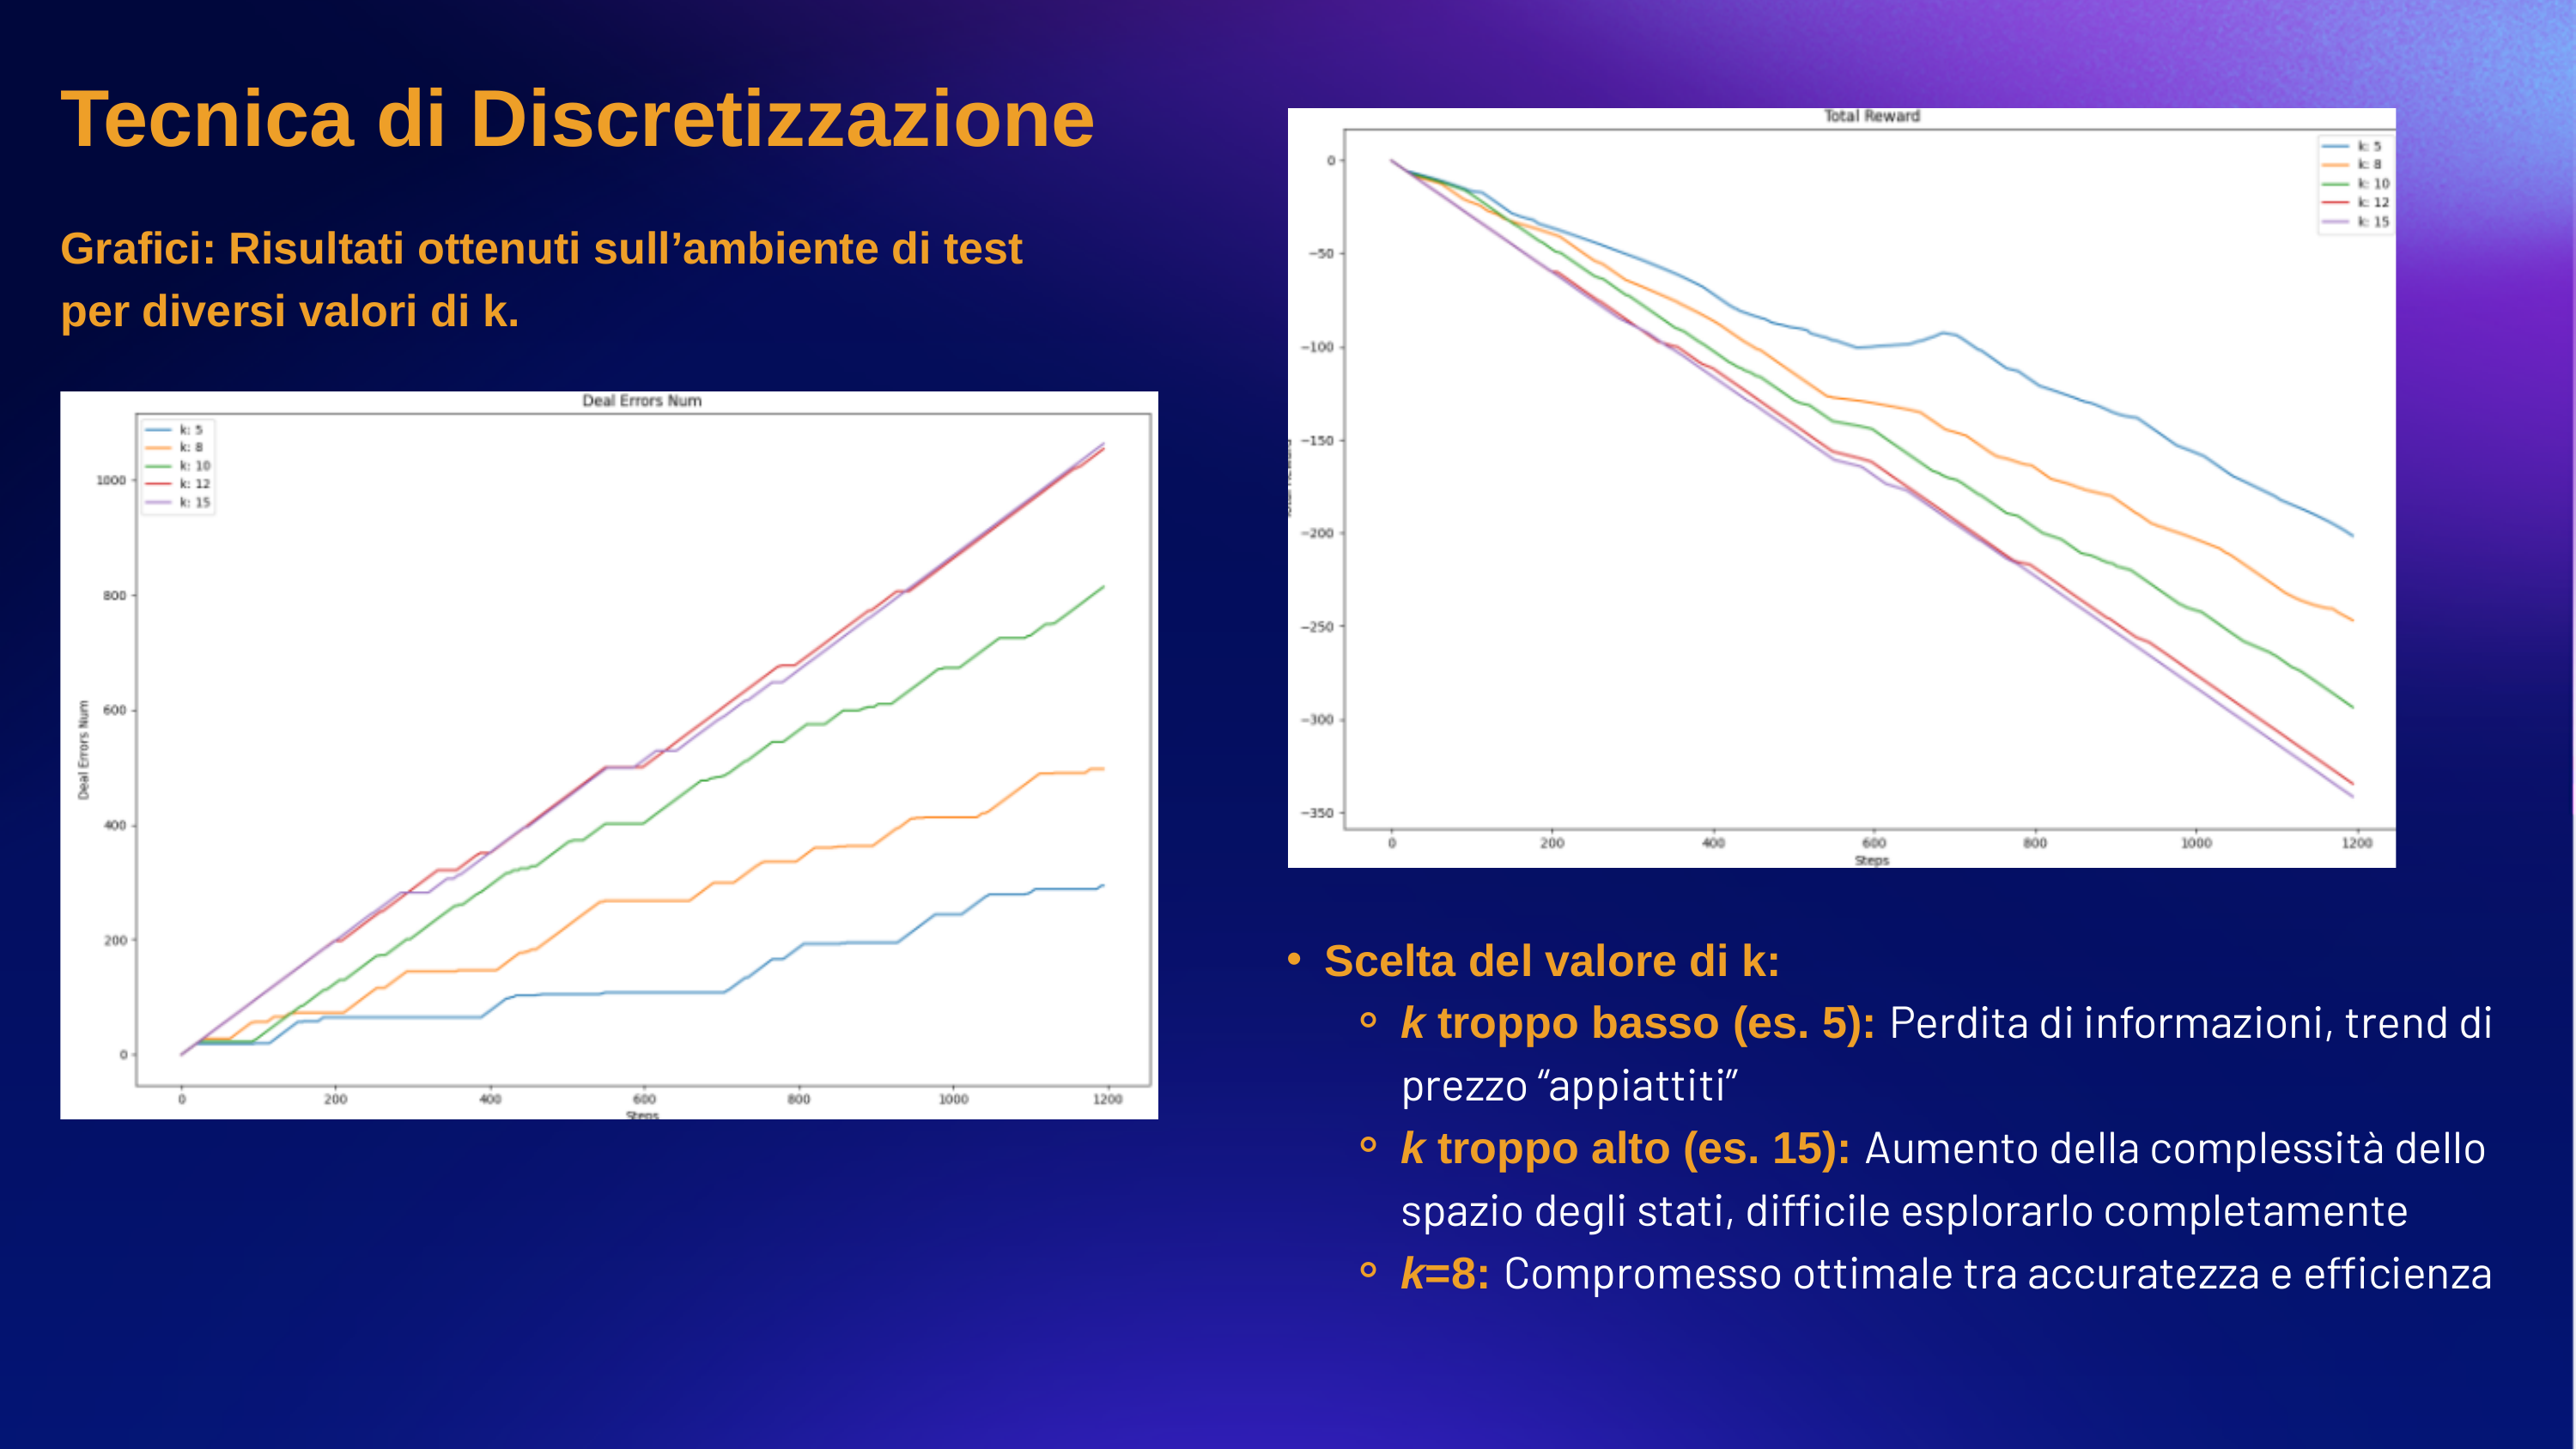

Tecnica di Discretizzazione

Grafici: Risultati ottenuti sull’ambiente di test per diversi valori di k.

Scelta del valore di k:
k troppo basso (es. 5): Perdita di informazioni, trend di prezzo “appiattiti”
k troppo alto (es. 15): Aumento della complessità dello spazio degli stati, difficile esplorarlo completamente
k=8: Compromesso ottimale tra accuratezza e efficienza